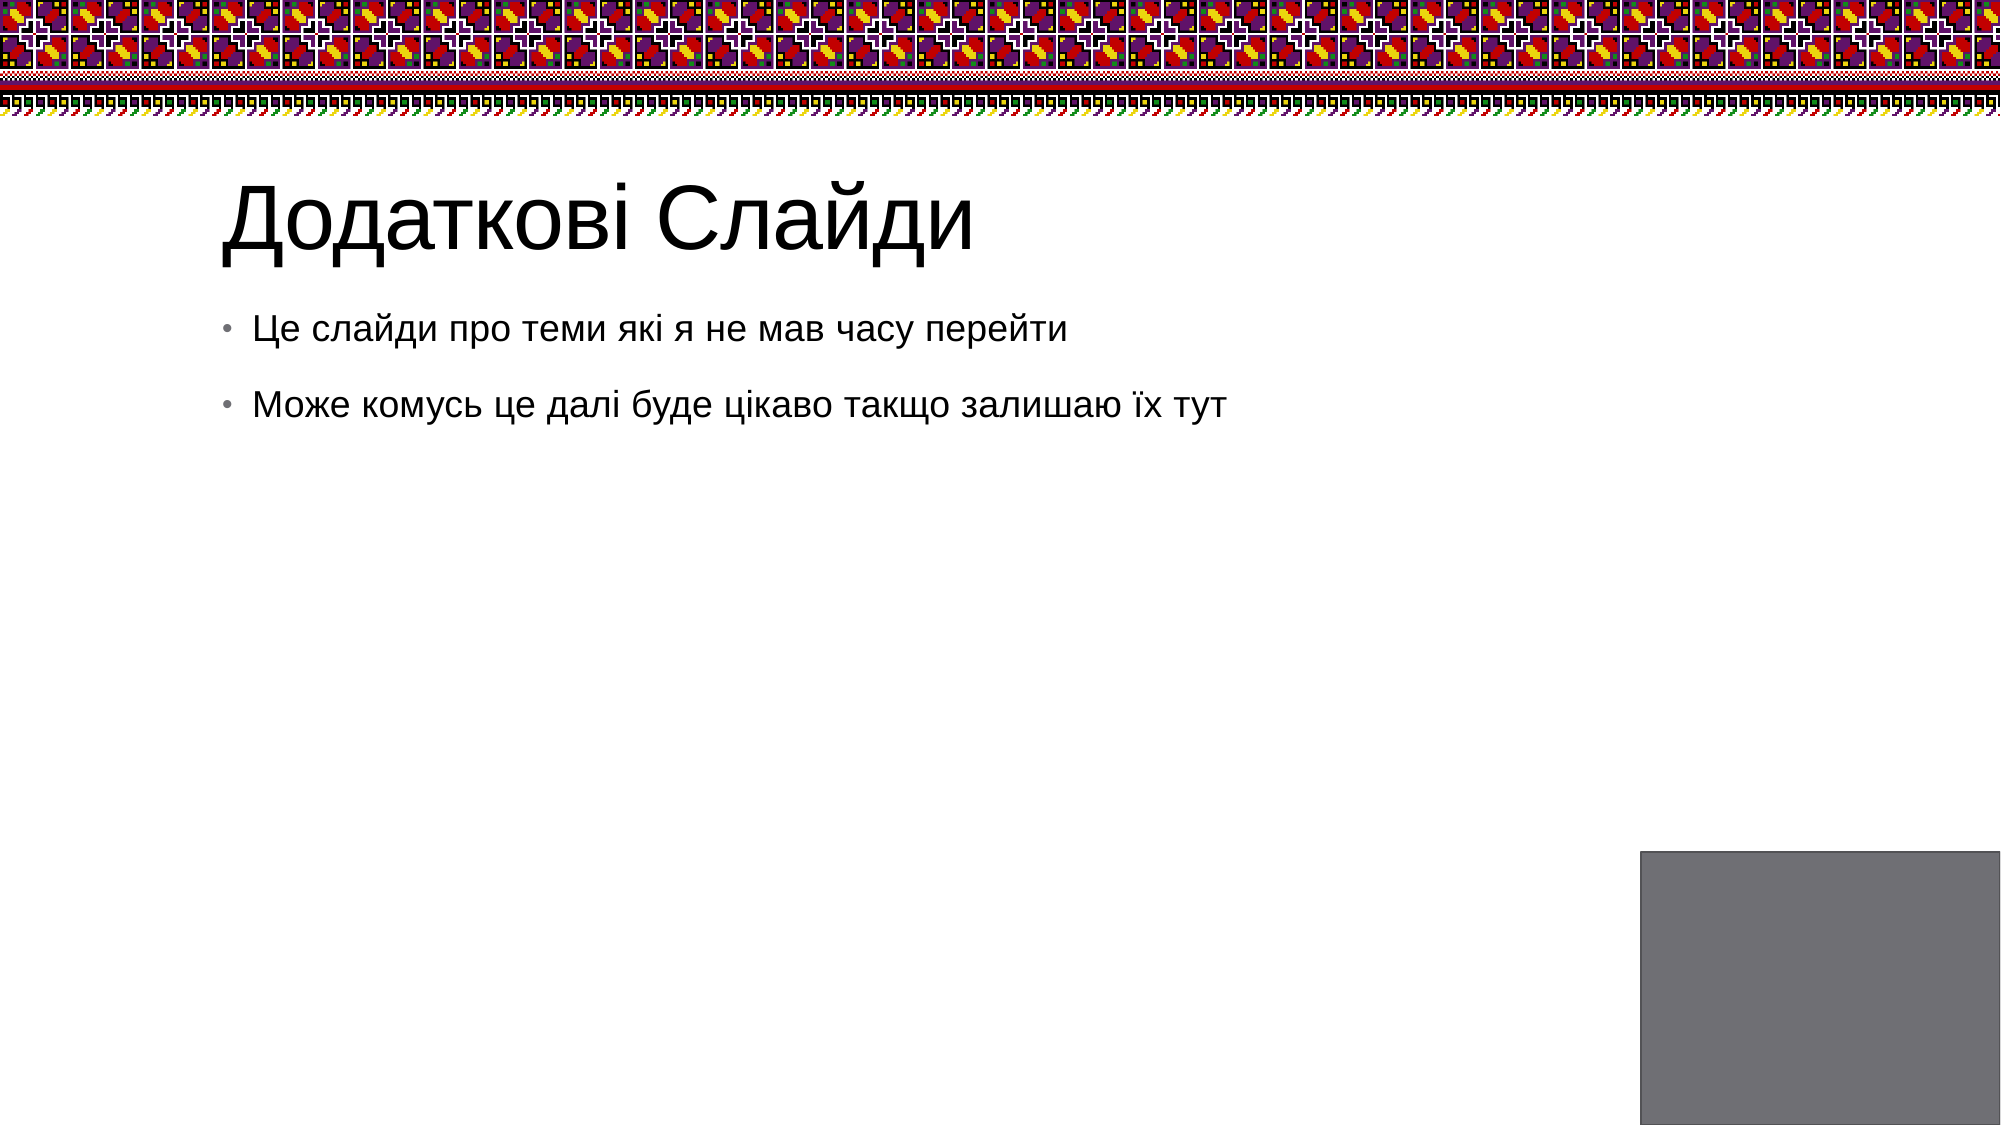

# Додаткові Слайди
Це слайди про теми які я не мав часу перейти
Може комусь це далі буде цікаво такщо залишаю їх тут